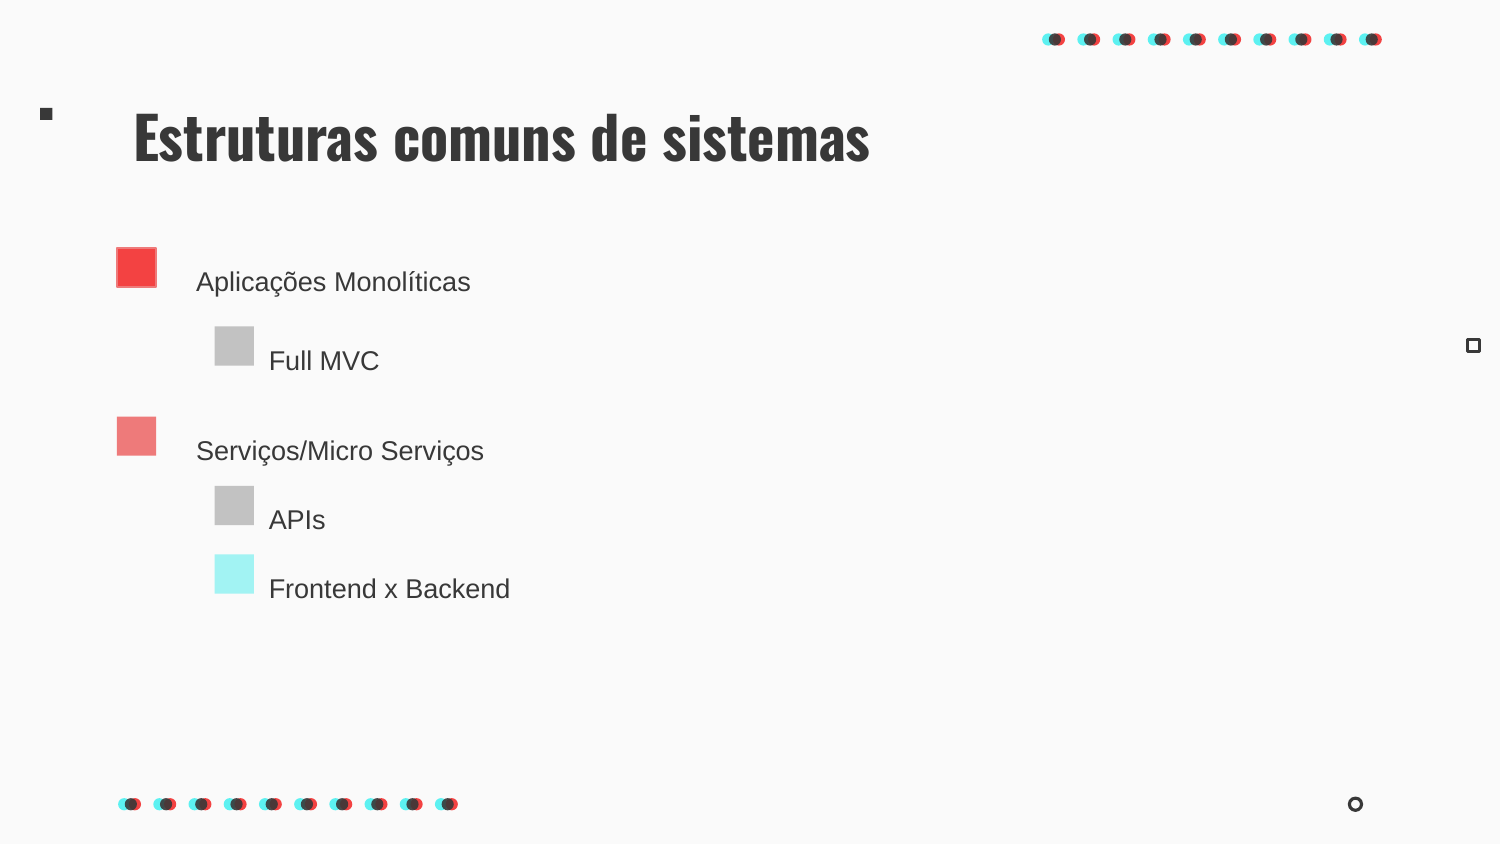

# Estruturas comuns de sistemas
Aplicações Monolíticas

Full MVC

Serviços/Micro Serviços

APIs

Frontend x Backend